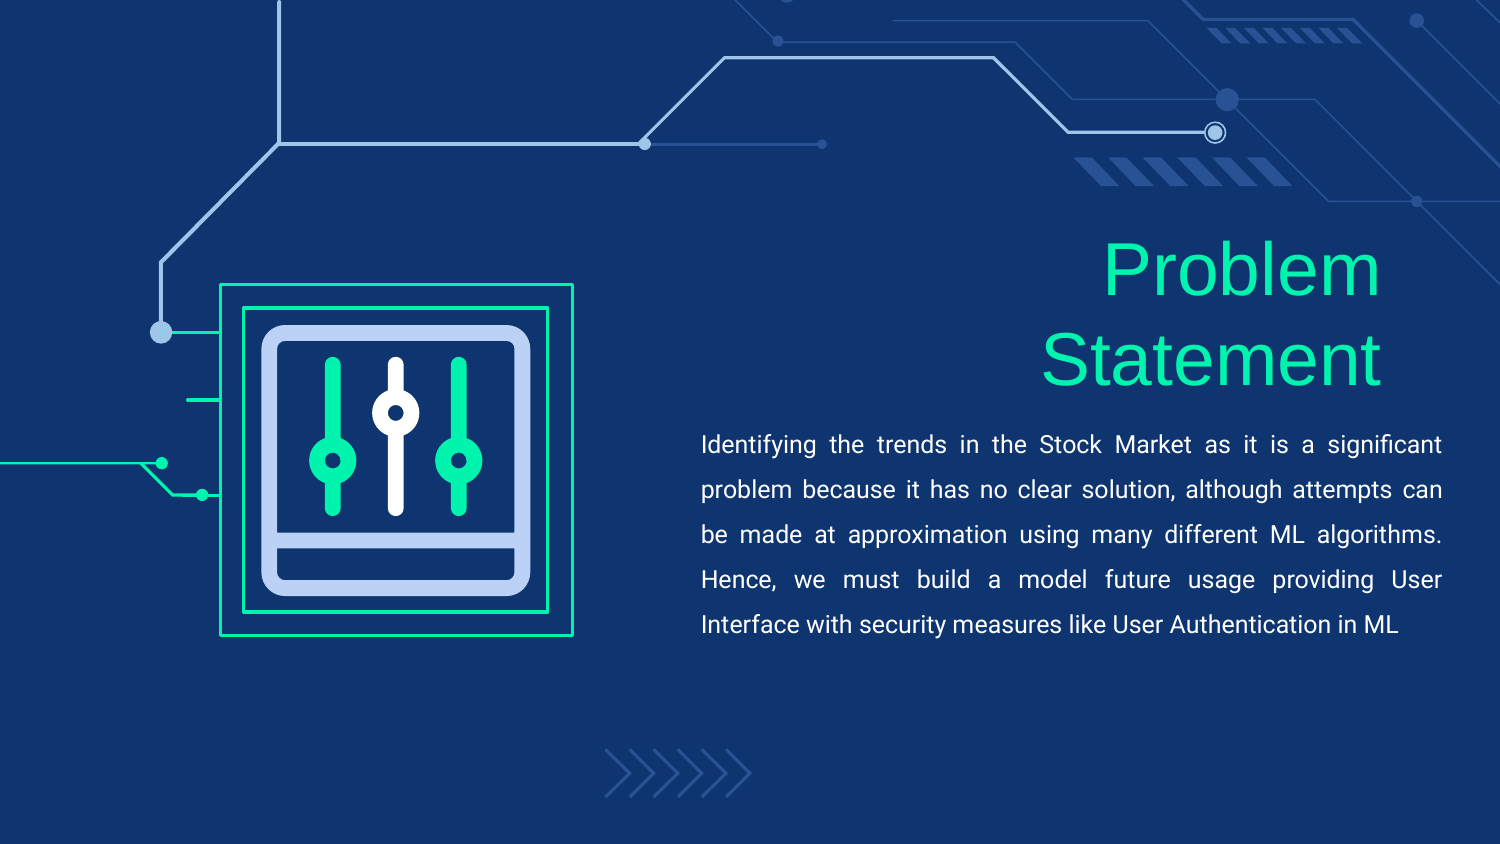

# Problem Statement

Identifying the trends in the Stock Market as it is a significant problem because it has no clear solution, although attempts can be made at approximation using many different ML algorithms. Hence, we must build a model future usage providing User Interface with security measures like User Authentication in ML